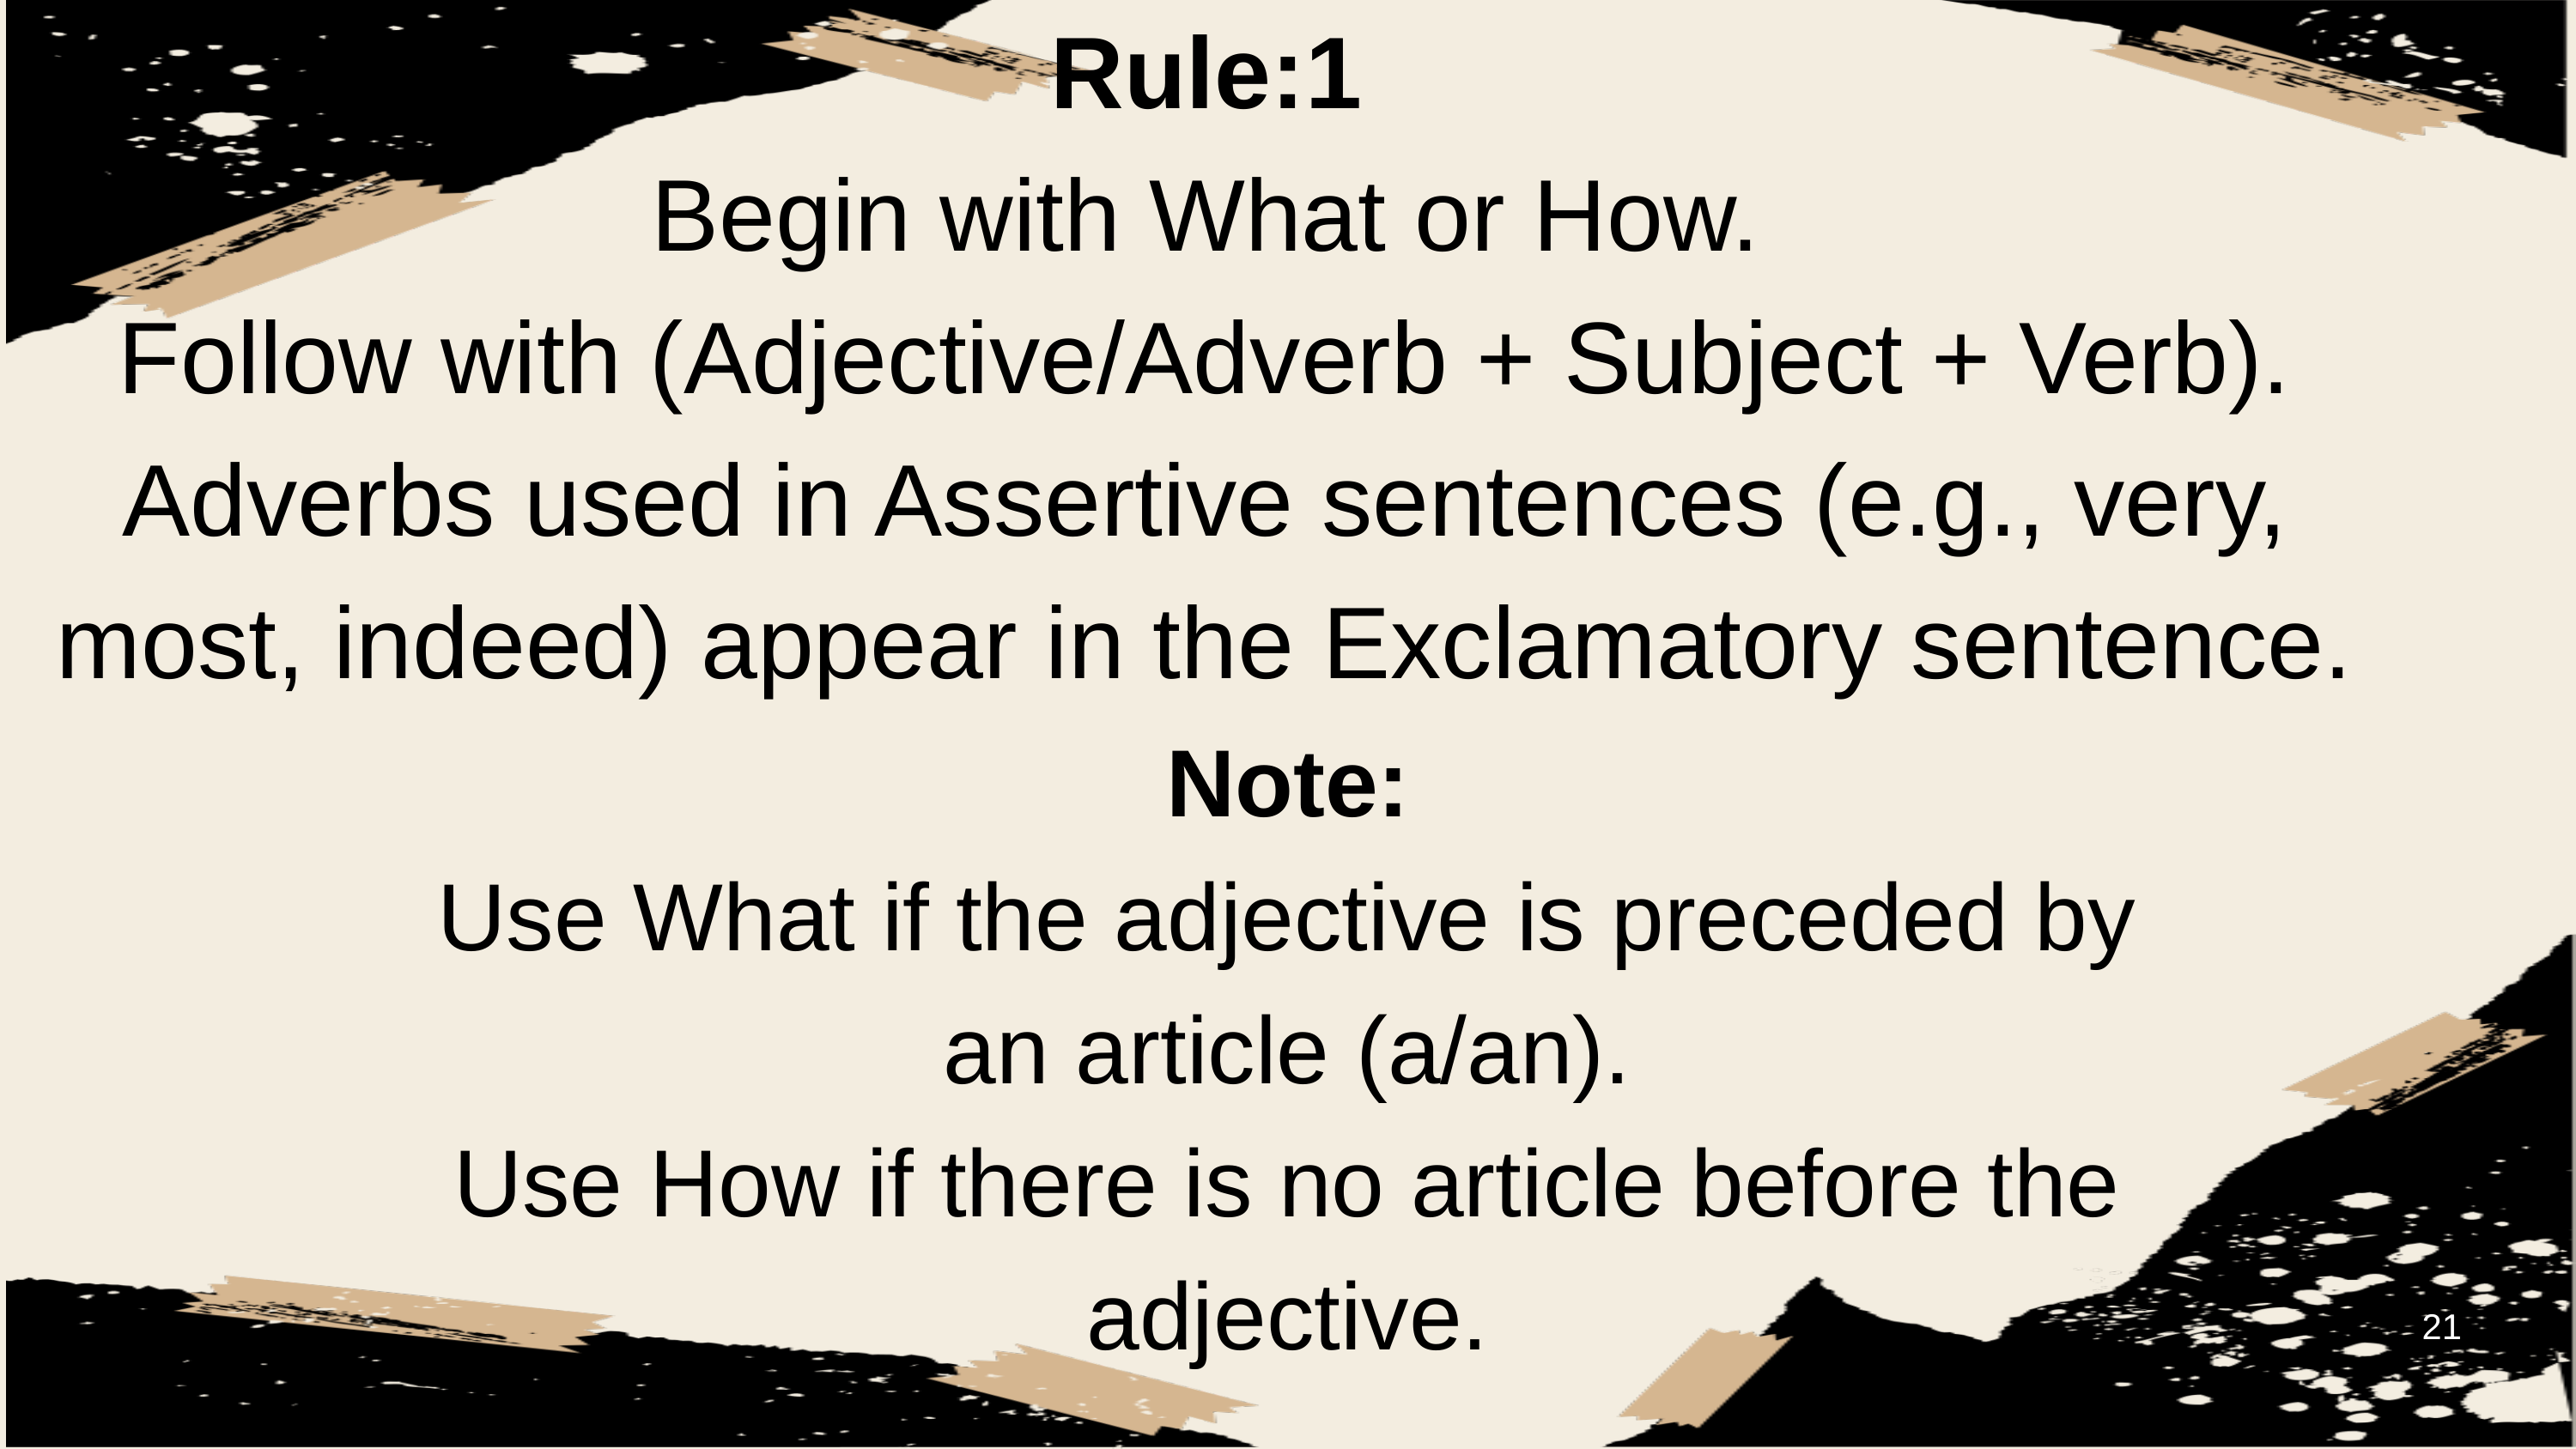

Rule:1
Begin with What or How.
Follow with (Adjective/Adverb + Subject + Verb).
Adverbs used in Assertive sentences (e.g., very, most, indeed) appear in the Exclamatory sentence.

Note:
Use What if the adjective is preceded by an article (a/an).
Use How if there is no article before the adjective.

21